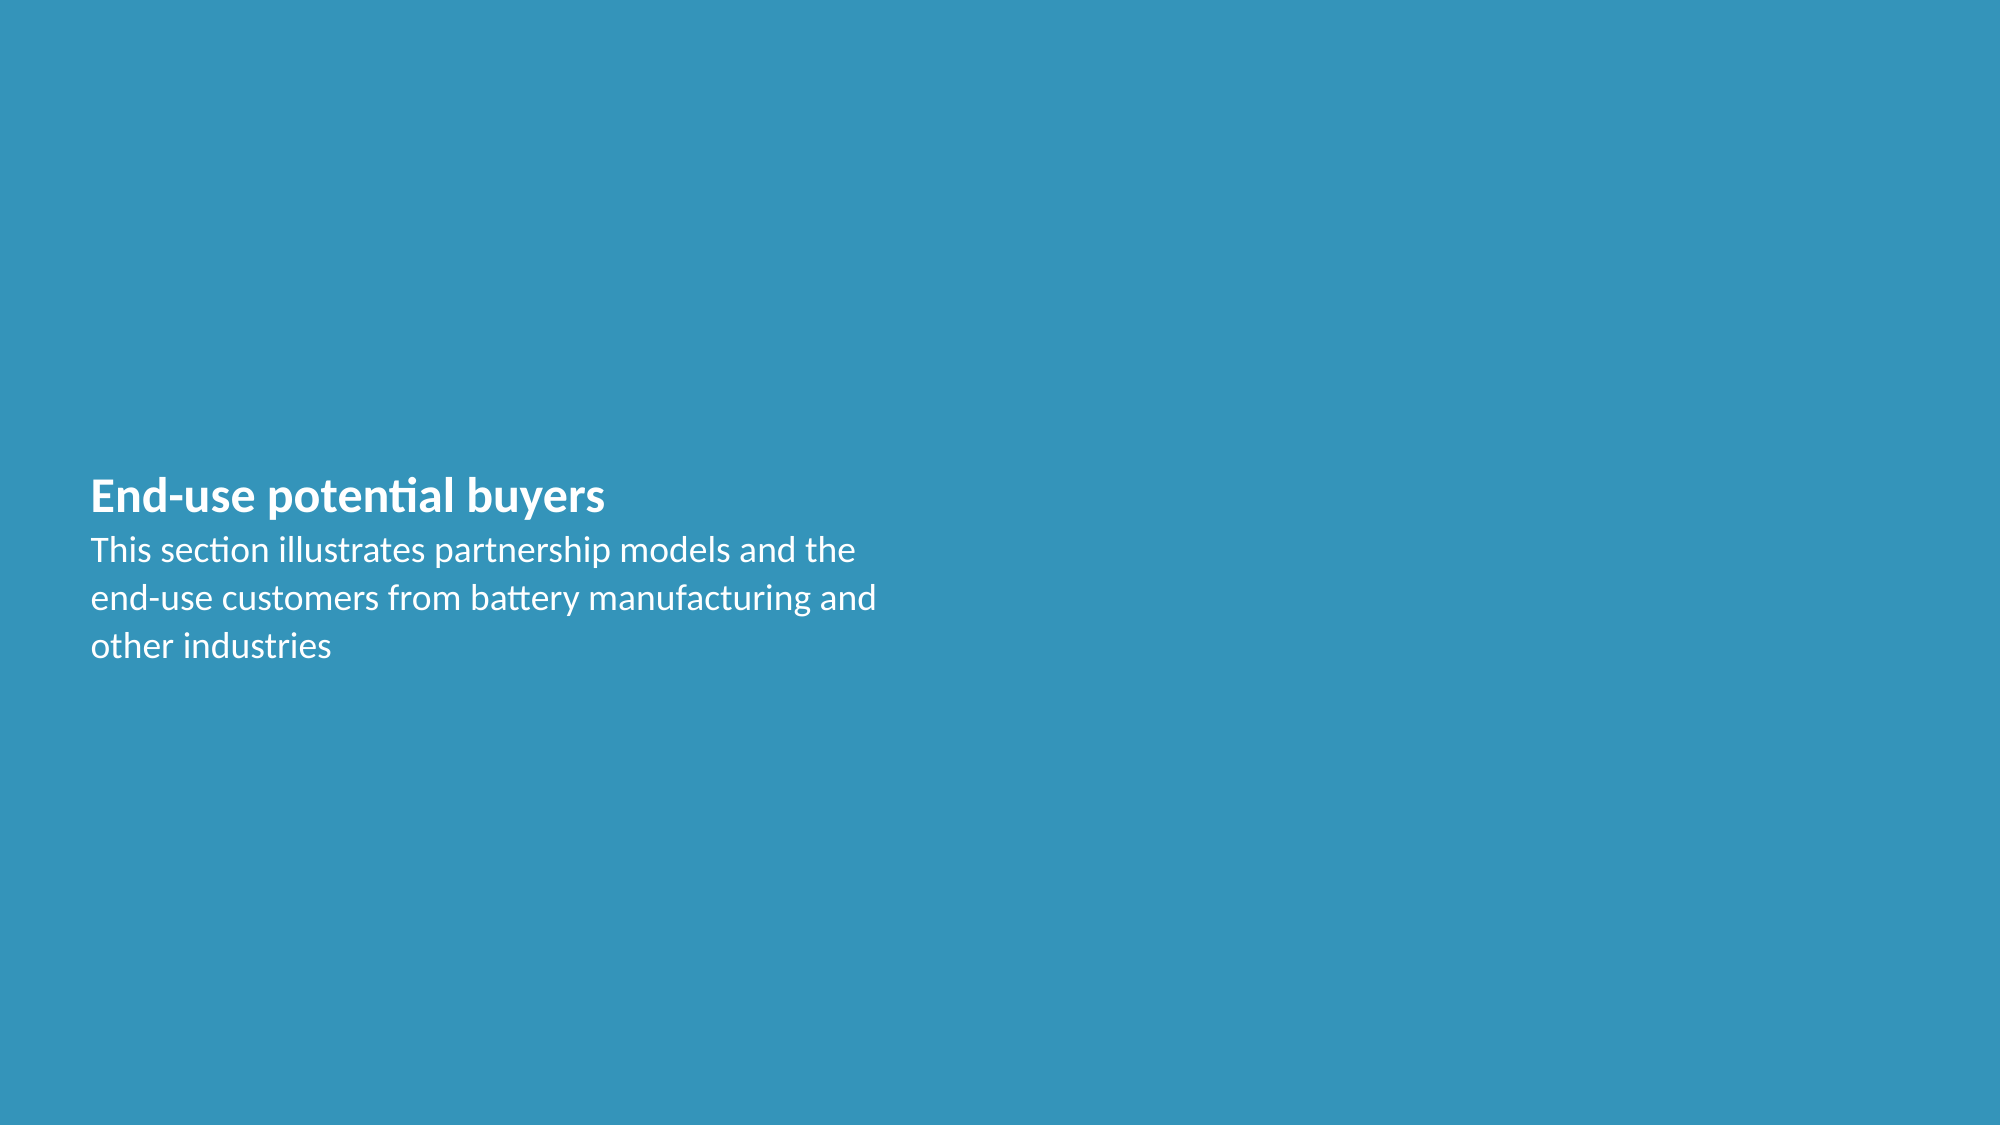

#

End-use potential buyers
This section illustrates partnership models and the end-use customers from battery manufacturing and other industries